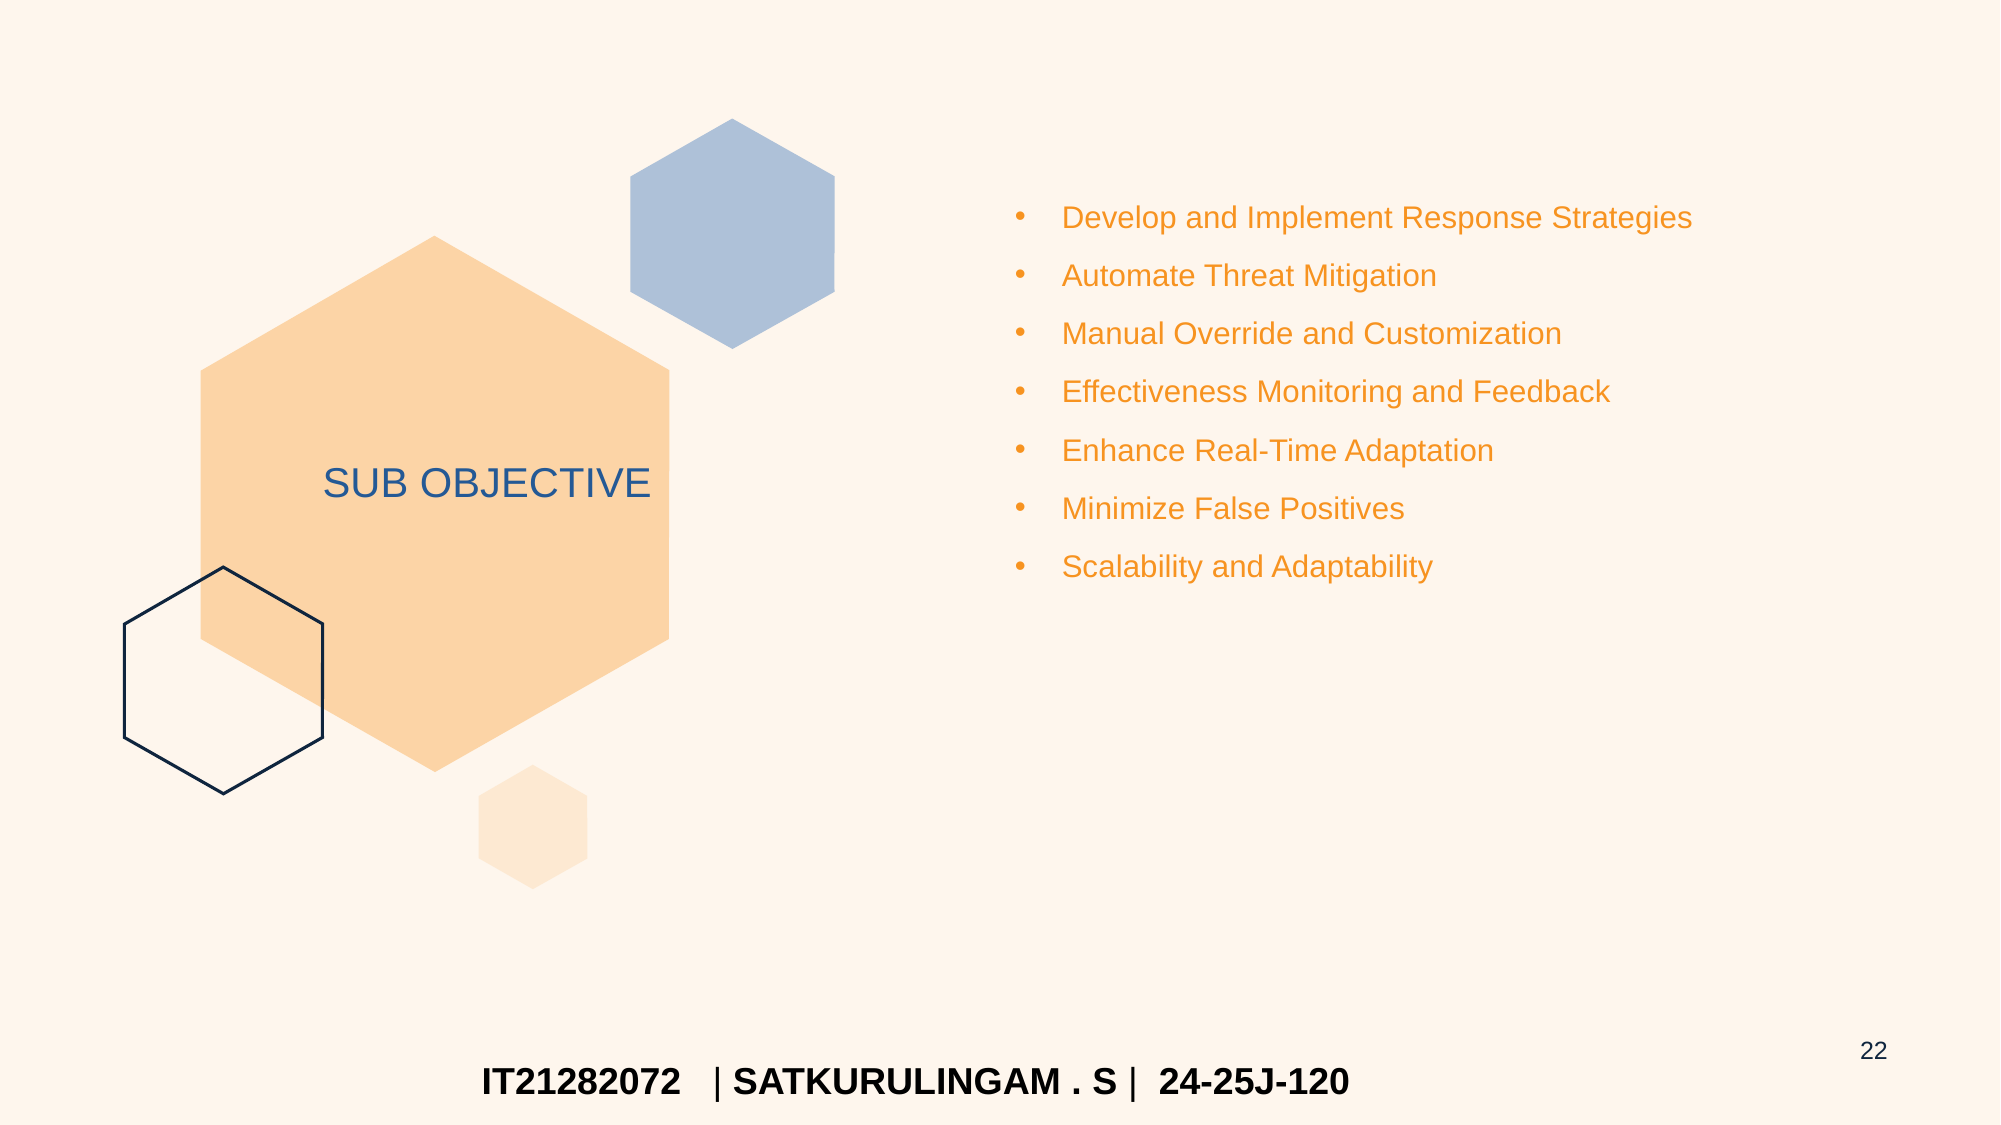

Develop and Implement Response Strategies
Automate Threat Mitigation
Manual Override and Customization
Effectiveness Monitoring and Feedback
Enhance Real-Time Adaptation
Minimize False Positives
Scalability and Adaptability
SUB OBJECTIVE
22
IT21282072   | SATKURULINGAM . S |  24-25J-120